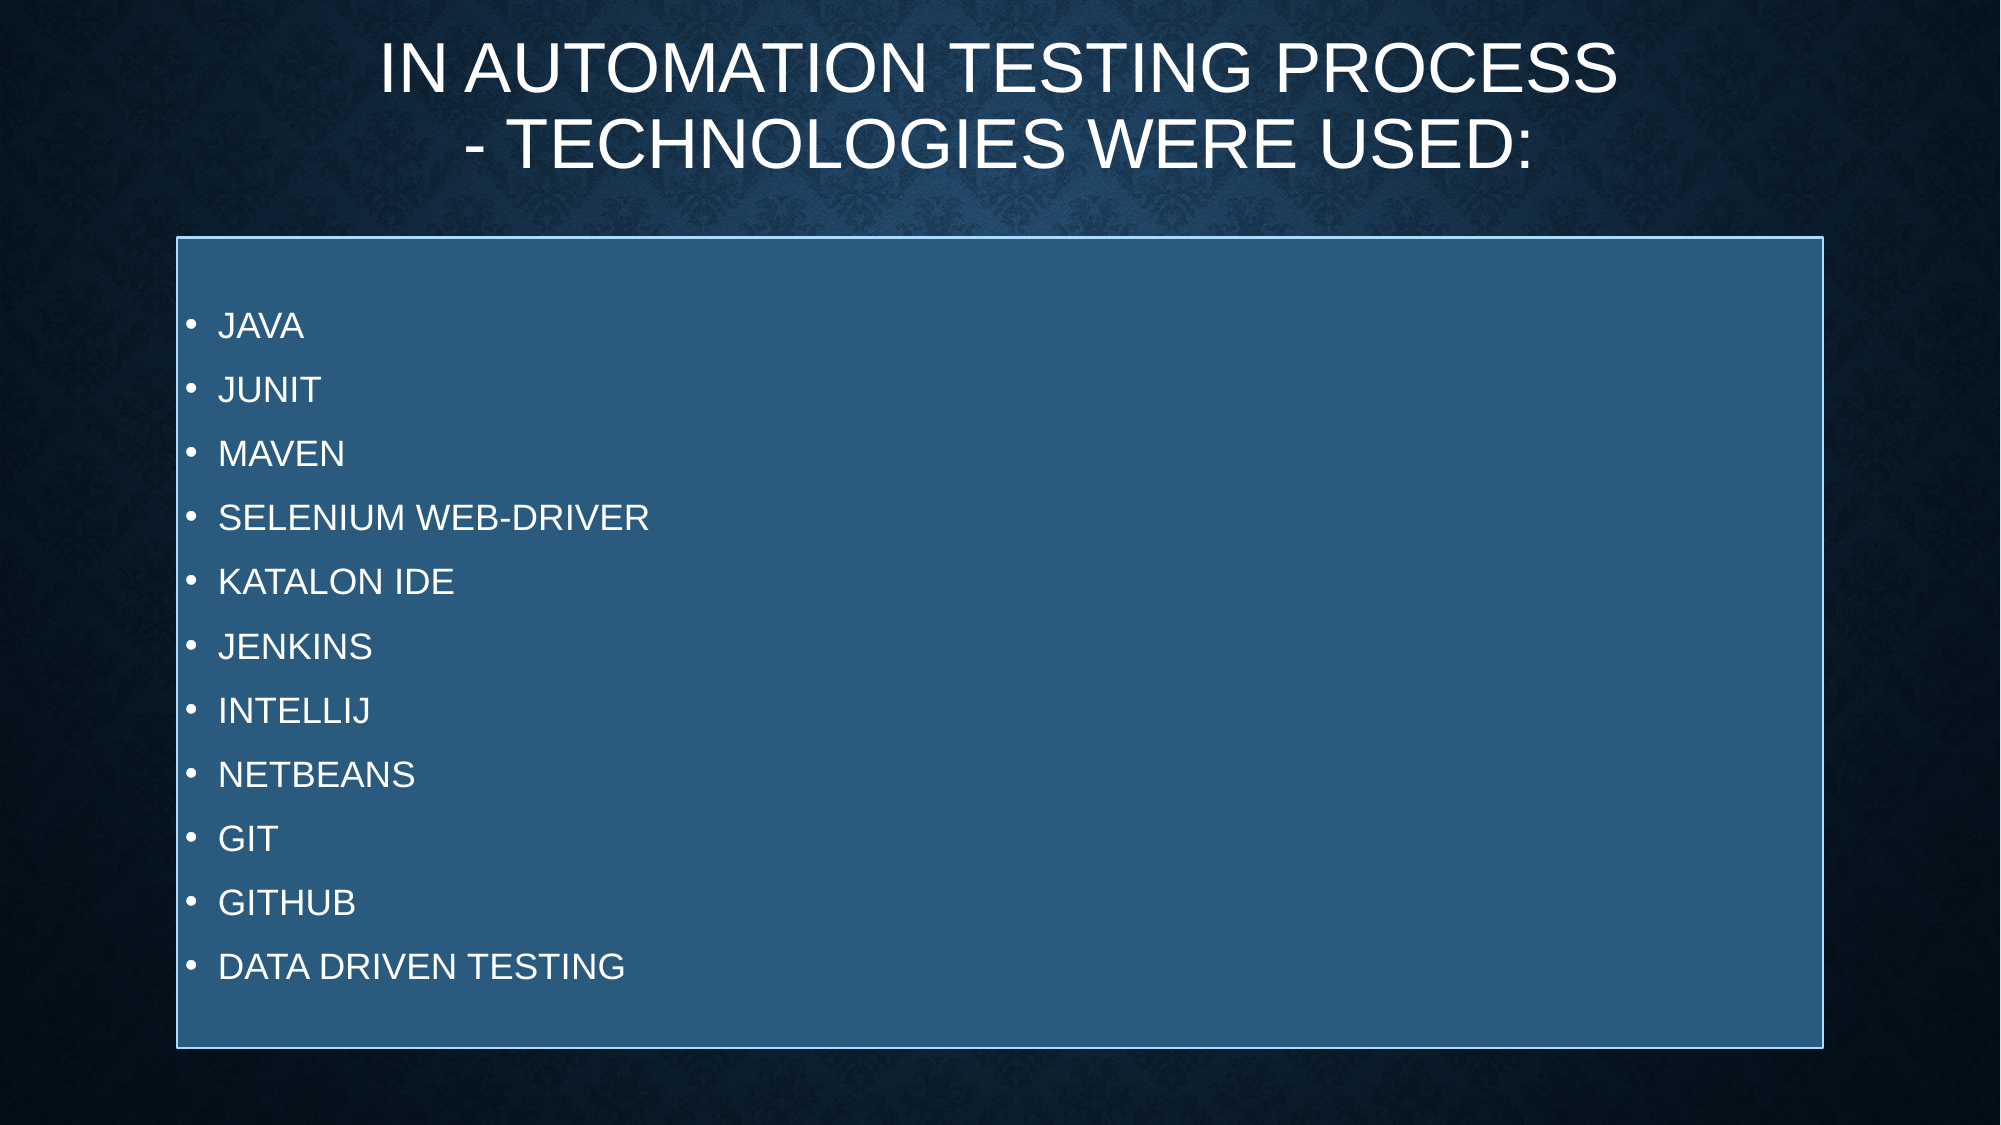

IN Automation testing process
- TECHNOLOGIES WERE USED:
JAVA
JUNIT
MAVEN
SELENIUM WEB-DRIVER
KATALON IDE
JENKINS
INTELLIJ
NETBEANS
GIT
GITHUB
DATA DRIVEN TESTING